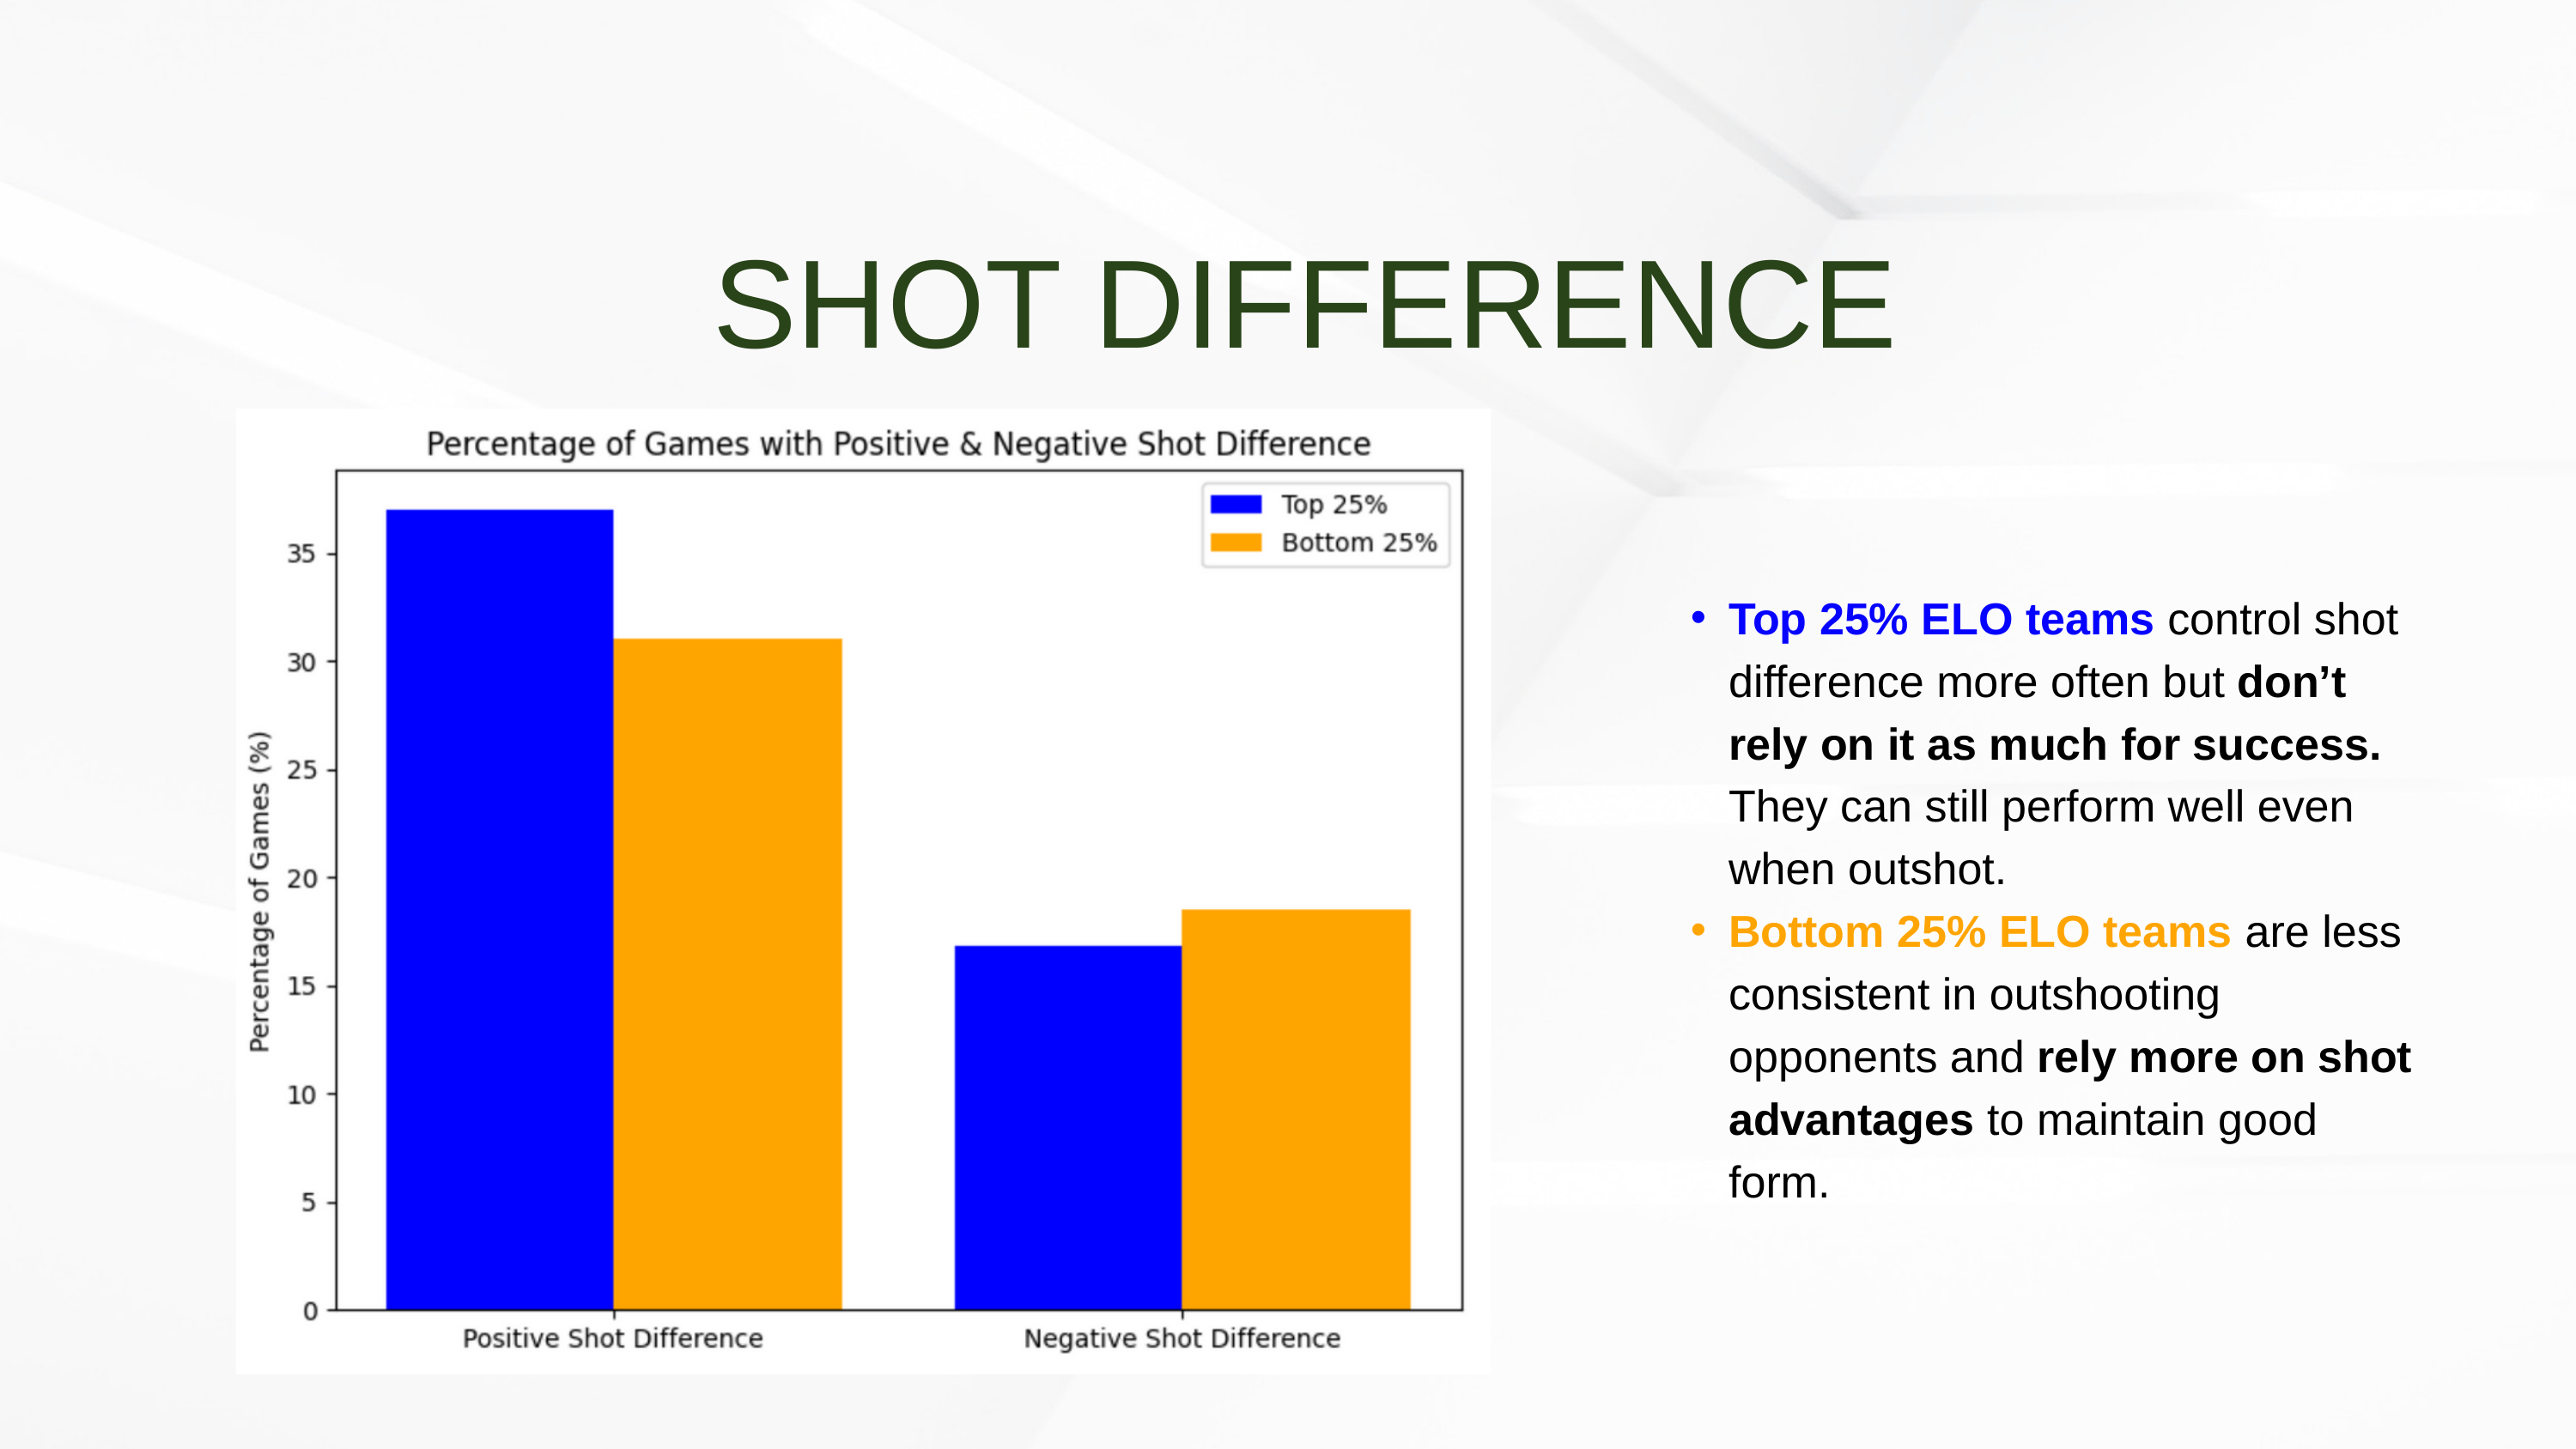

SHOT DIFFERENCE

Top 25% ELO teams control shot difference more often but don’t rely on it as much for success. They can still perform well even when outshot.
Bottom 25% ELO teams are less consistent in outshooting opponents and rely more on shot advantages to maintain good form.